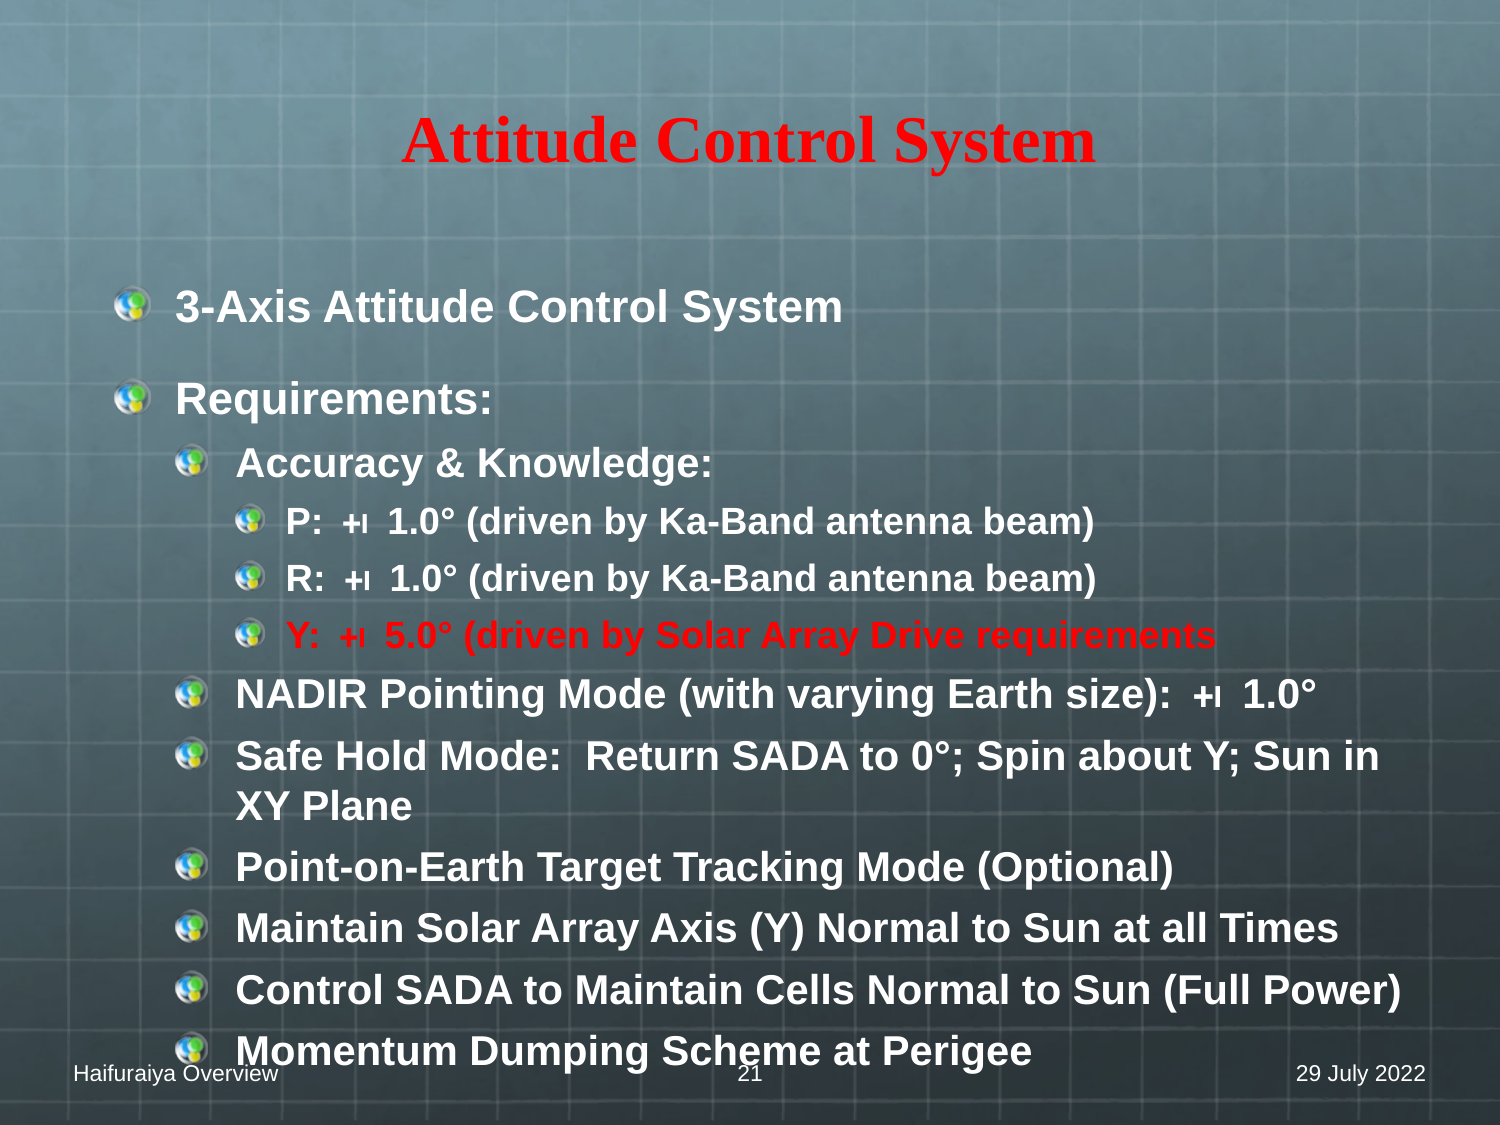

3-Axis Attitude Control System
Requirements:
Accuracy & Knowledge:
P: ± 1.0° (driven by Ka-Band antenna beam)
R: ± 1.0° (driven by Ka-Band antenna beam)
Y: ± 5.0° (driven by Solar Array Drive requirements
NADIR Pointing Mode (with varying Earth size): ± 1.0°
Safe Hold Mode:  Return SADA to 0°; Spin about Y; Sun in XY Plane
Point-on-Earth Target Tracking Mode (Optional)
Maintain Solar Array Axis (Y) Normal to Sun at all Times
Control SADA to Maintain Cells Normal to Sun (Full Power)
Momentum Dumping Scheme at Perigee
# Attitude Control System
Haifuraiya Overview
21
29 July 2022